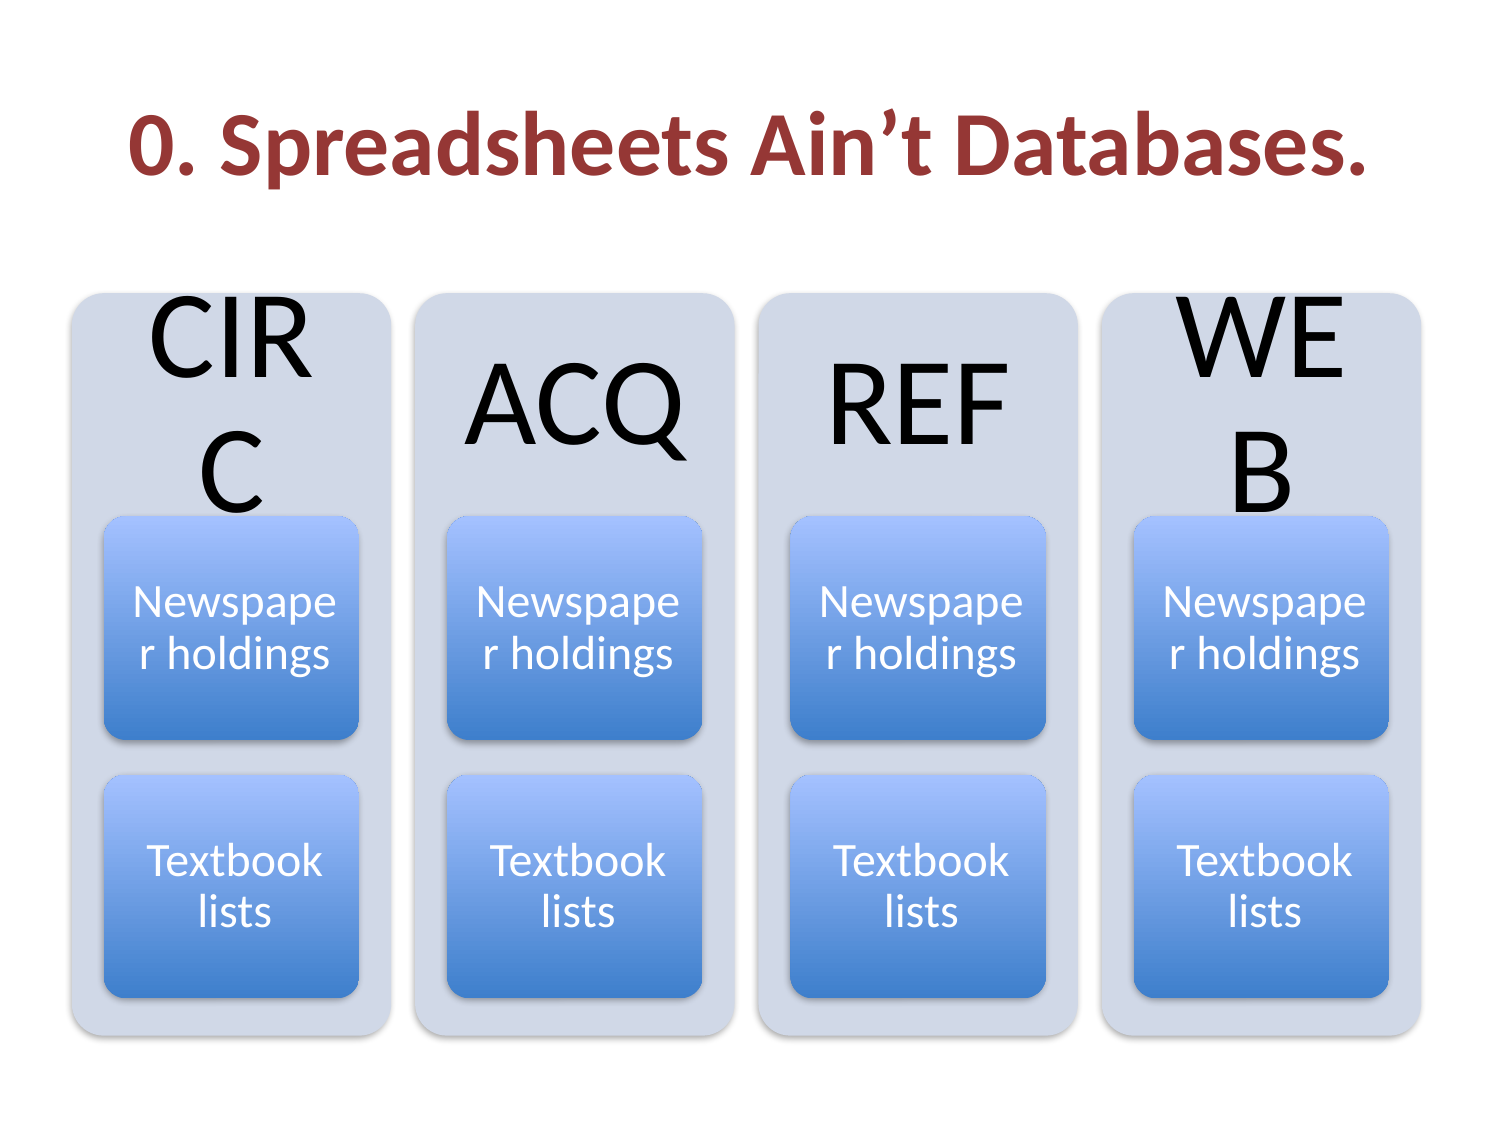

# 0. Spreadsheets Ain’t Databases.
CIRC
Newspaper holdings
Textbook lists
ACQ
Newspaper holdings
Textbook lists
REF
Newspaper holdings
Textbook lists
WEB
Newspaper holdings
Textbook lists